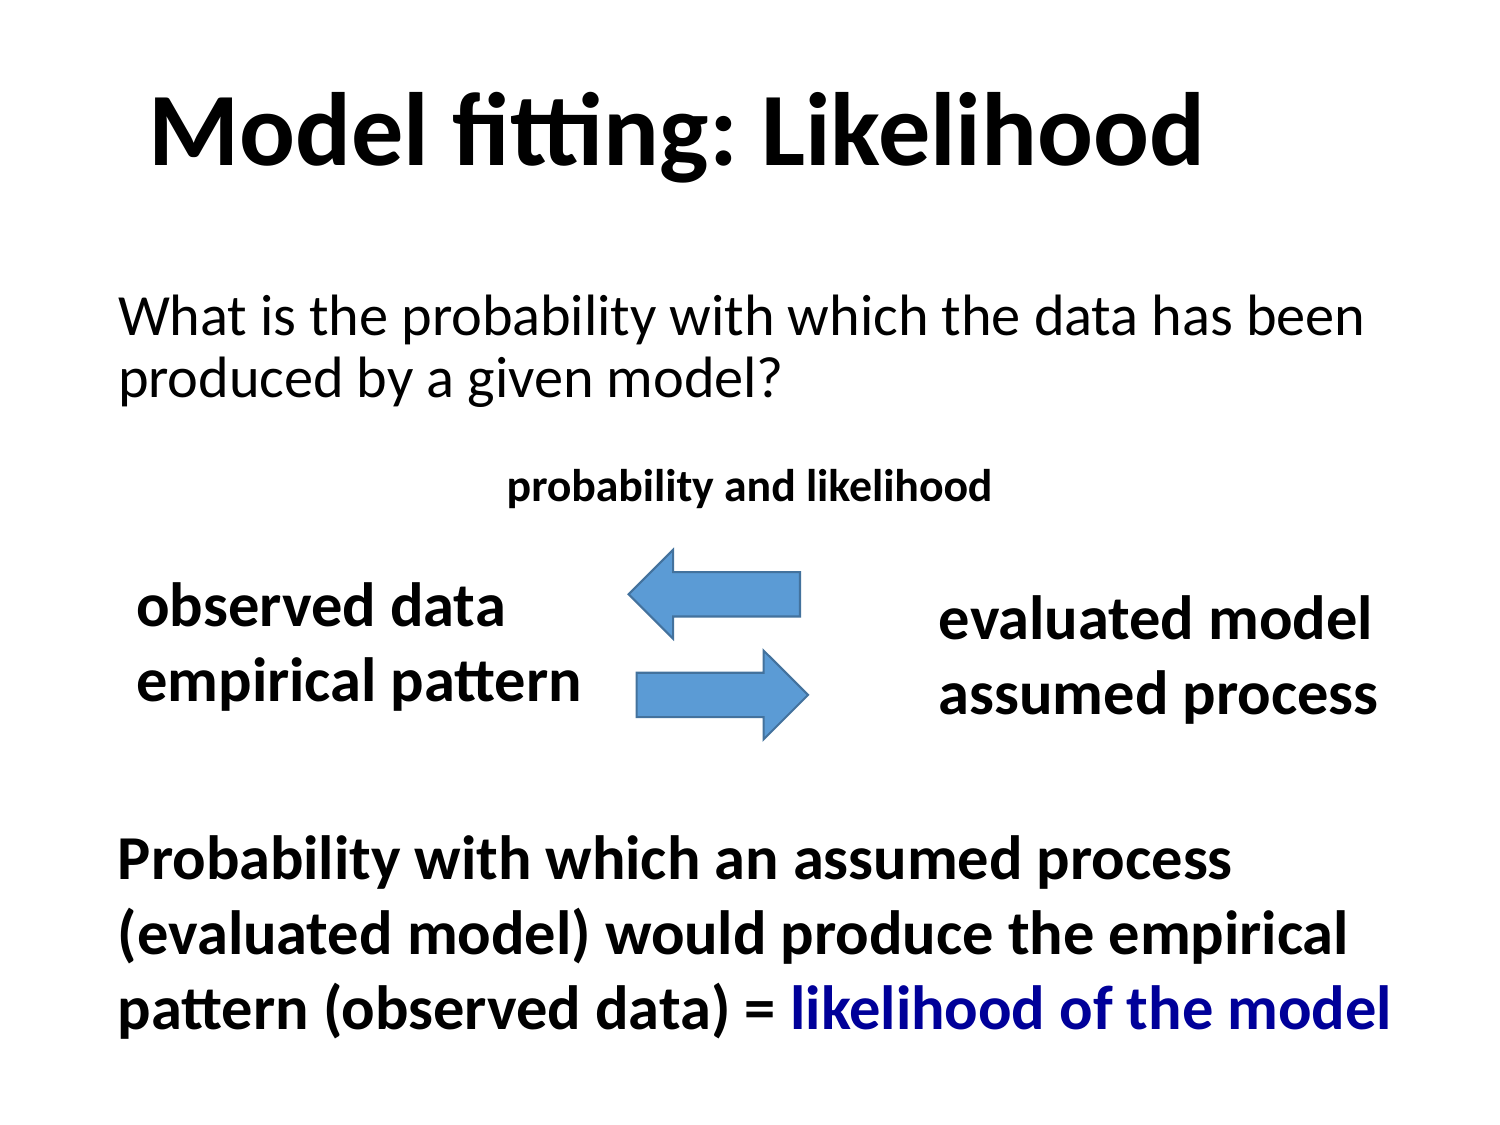

# Model fitting: Likelihood
What is the probability with which the data has been produced by a given model?
probability and likelihood

observed data
empirical pattern
evaluated model
assumed process

Probability with which an assumed process (evaluated model) would produce the empirical pattern (observed data) = likelihood of the model